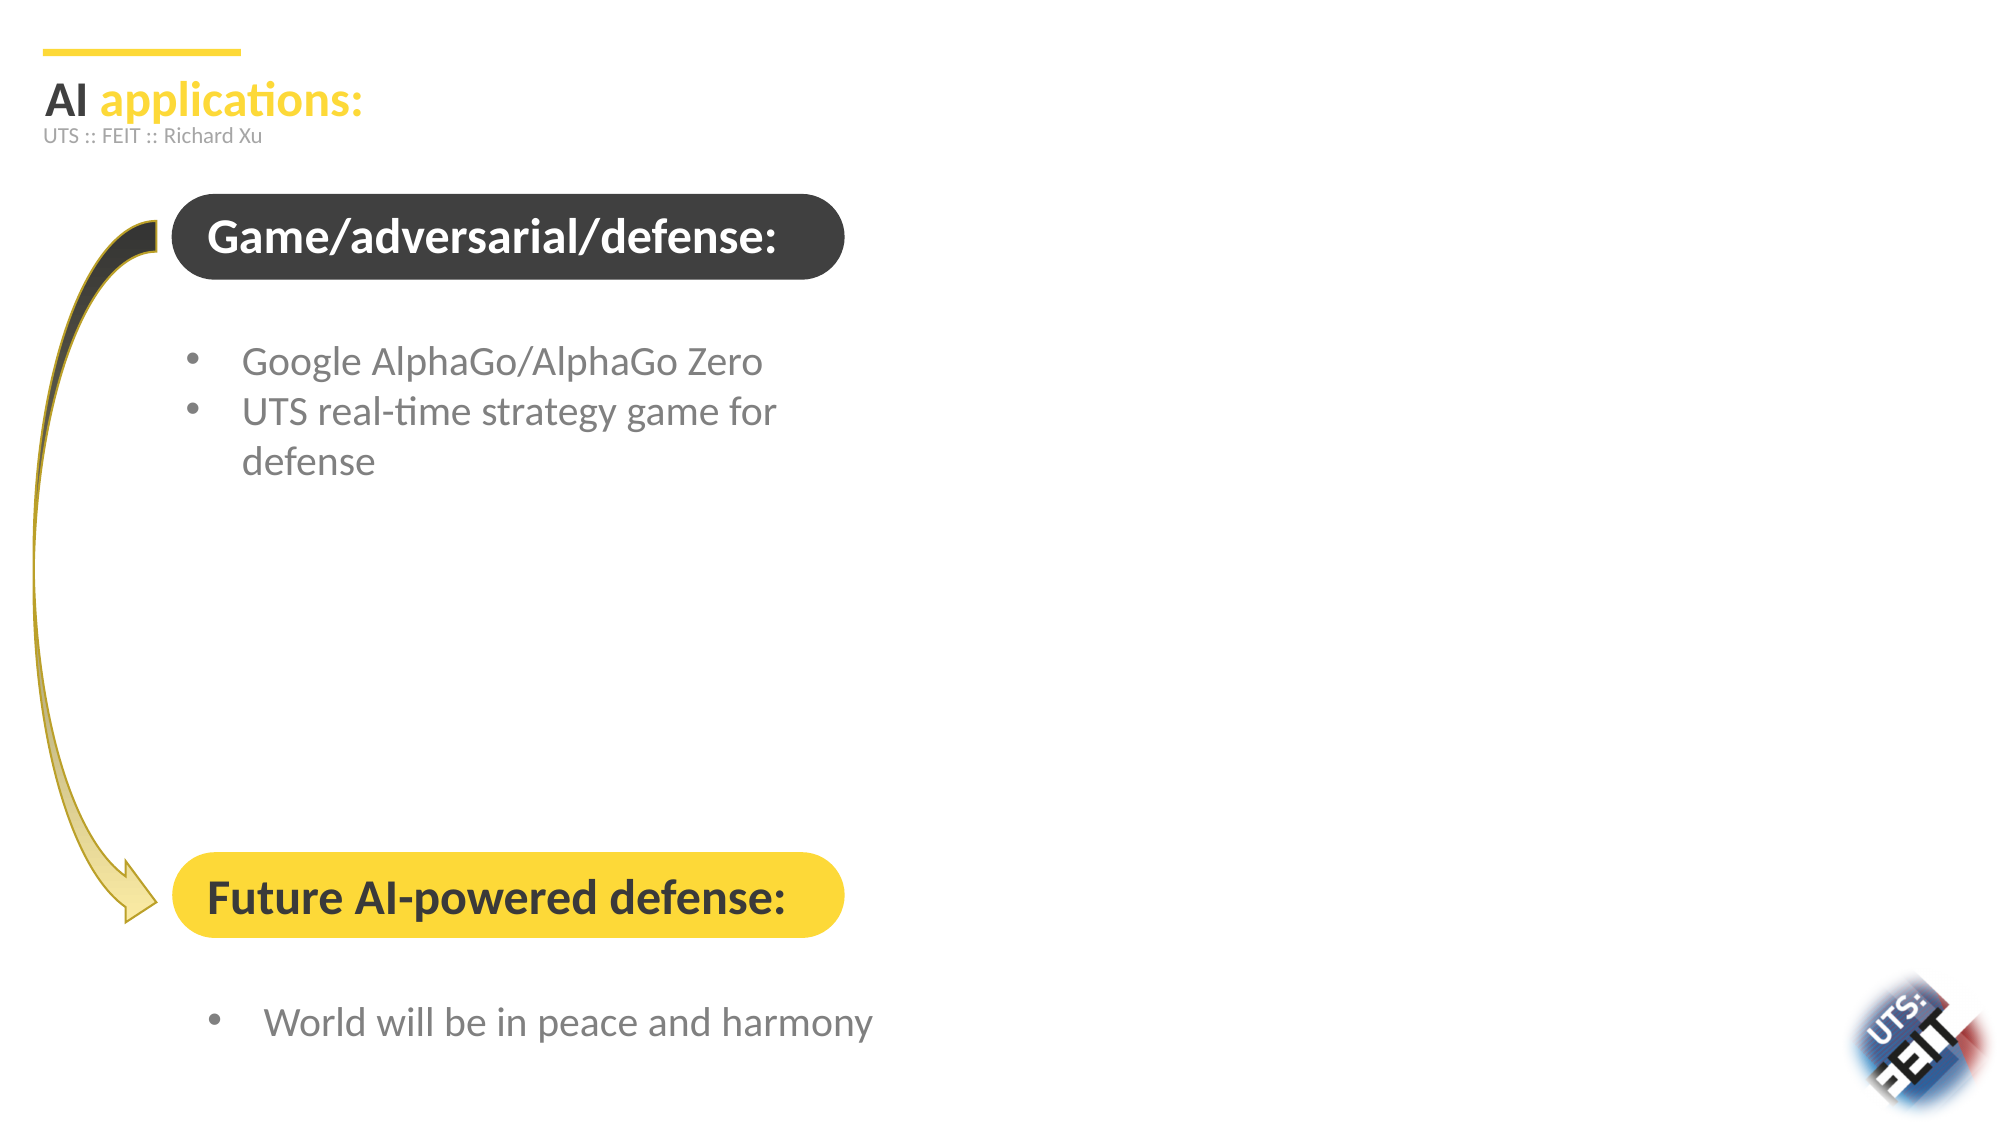

AI applications:
UTS :: FEIT :: Richard Xu

Game/adversarial/defense:

Google AlphaGo/AlphaGo Zero
UTS real-time strategy game for defense

Future AI-powered defense:
World will be in peace and harmony